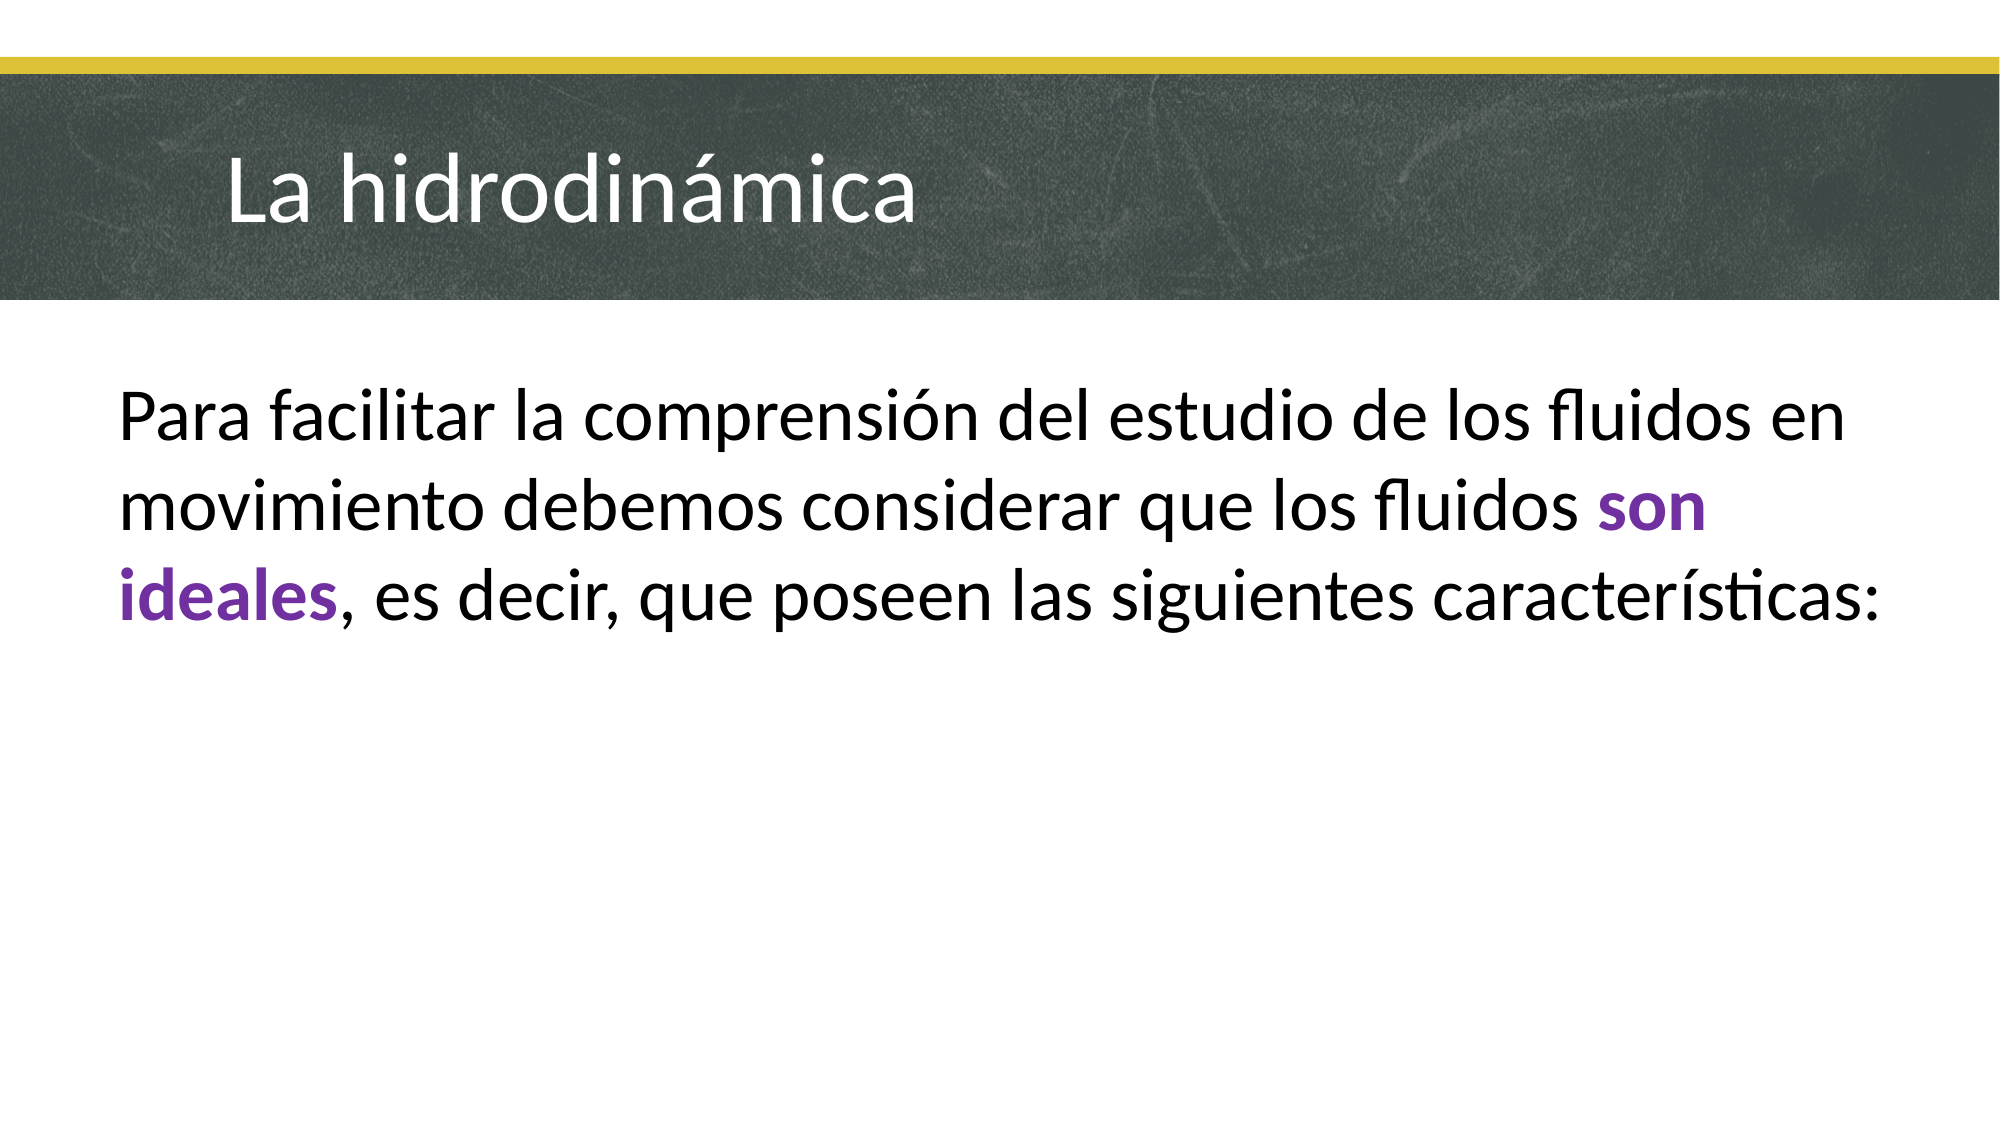

# La hidrodinámica
Para facilitar la comprensión del estudio de los fluidos en movimiento debemos considerar que los fluidos son ideales, es decir, que poseen las siguientes características: